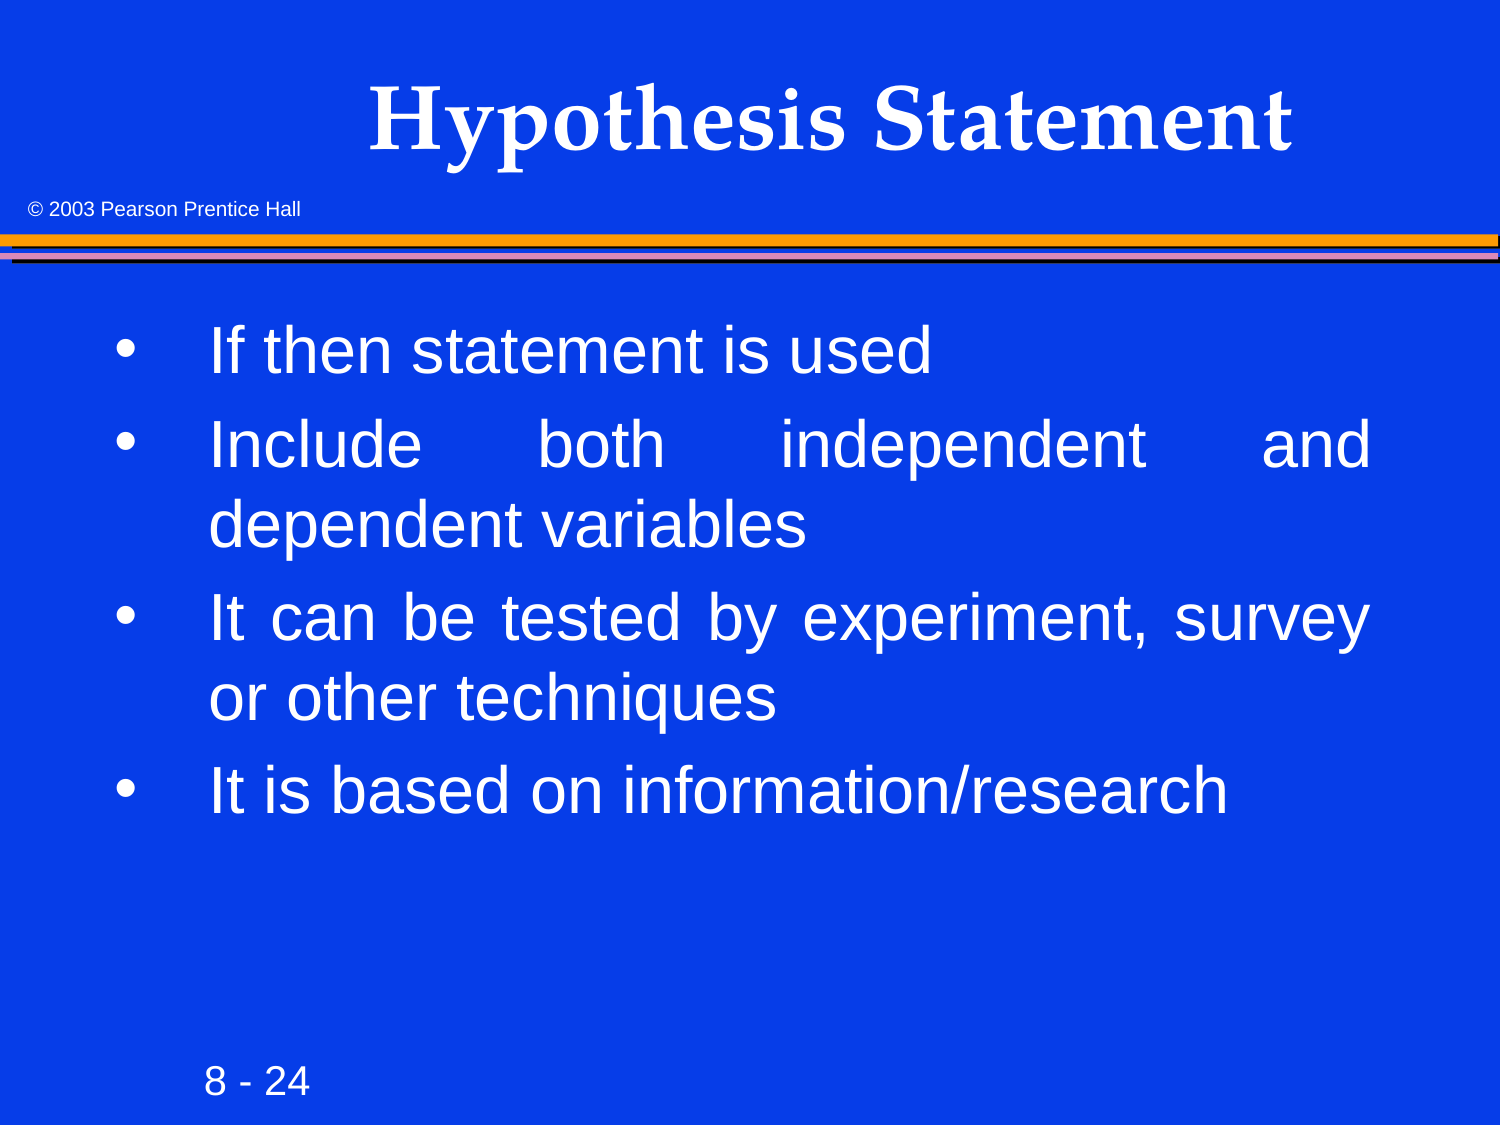

# Hypothesis Statement
If then statement is used
Include both independent and dependent variables
It can be tested by experiment, survey or other techniques
It is based on information/research